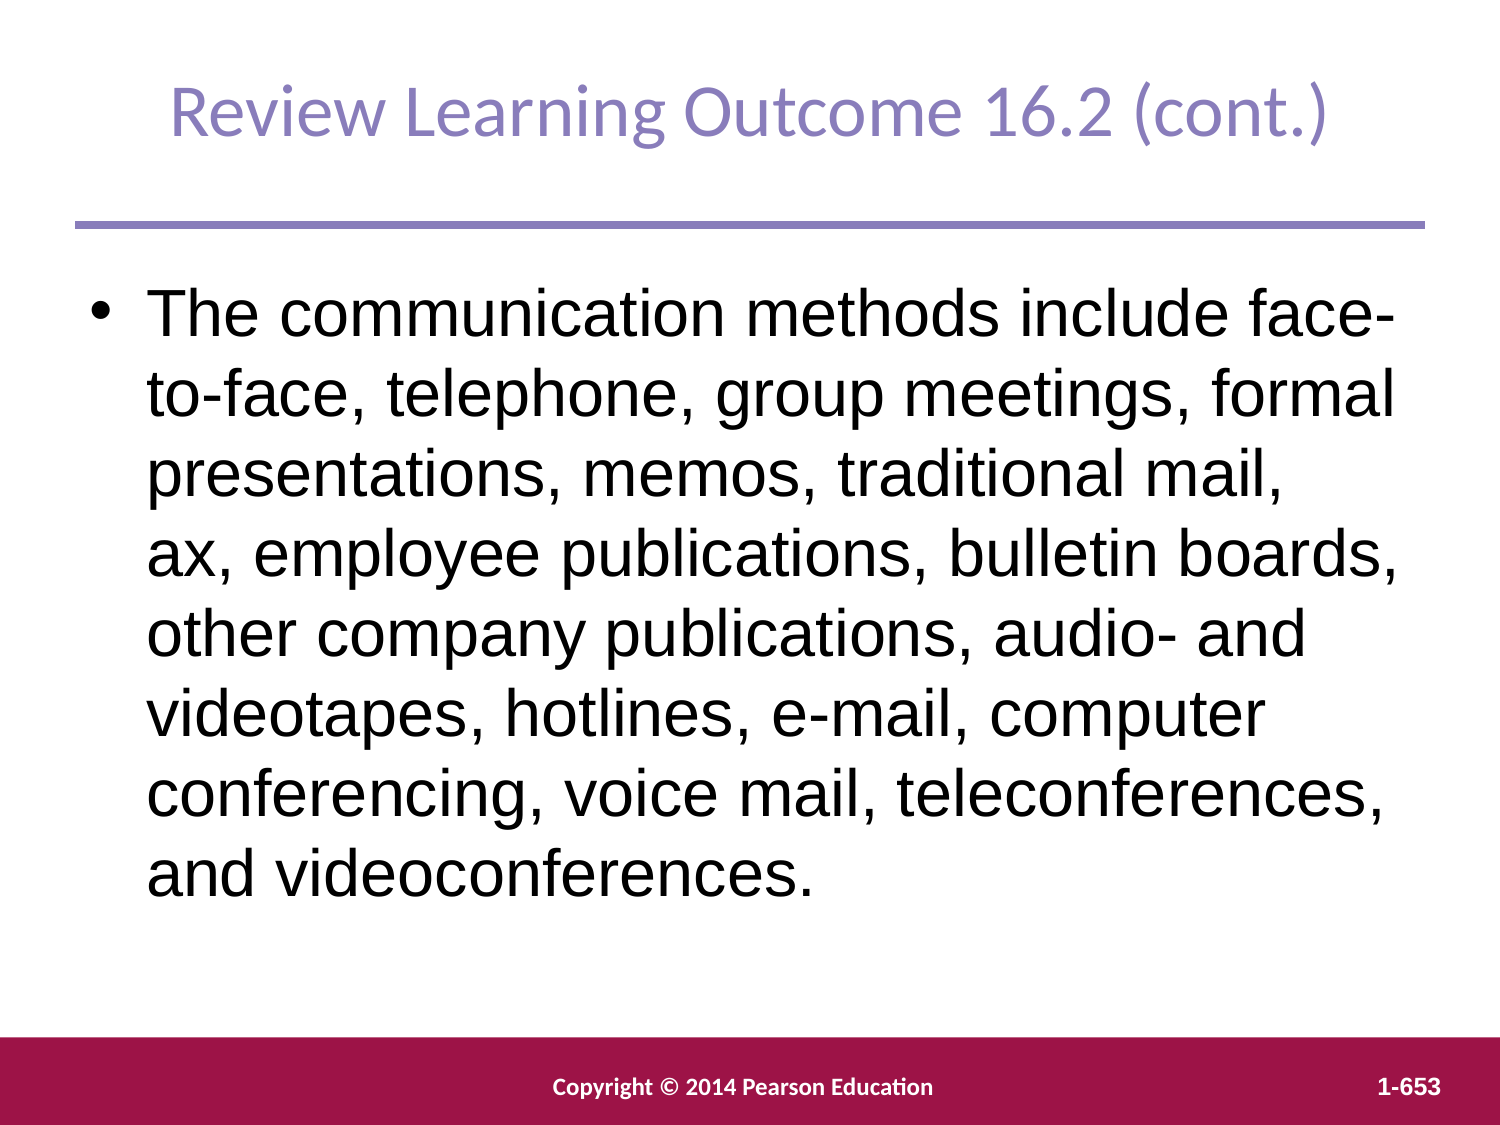

Review Learning Outcome 16.2 (cont.)
The communication methods include face-to-face, telephone, group meetings, formal presentations, memos, traditional mail,  ax, employee publications, bulletin boards, other company publications, audio- and videotapes, hotlines, e-mail, computer conferencing, voice mail, teleconferences, and videoconferences.